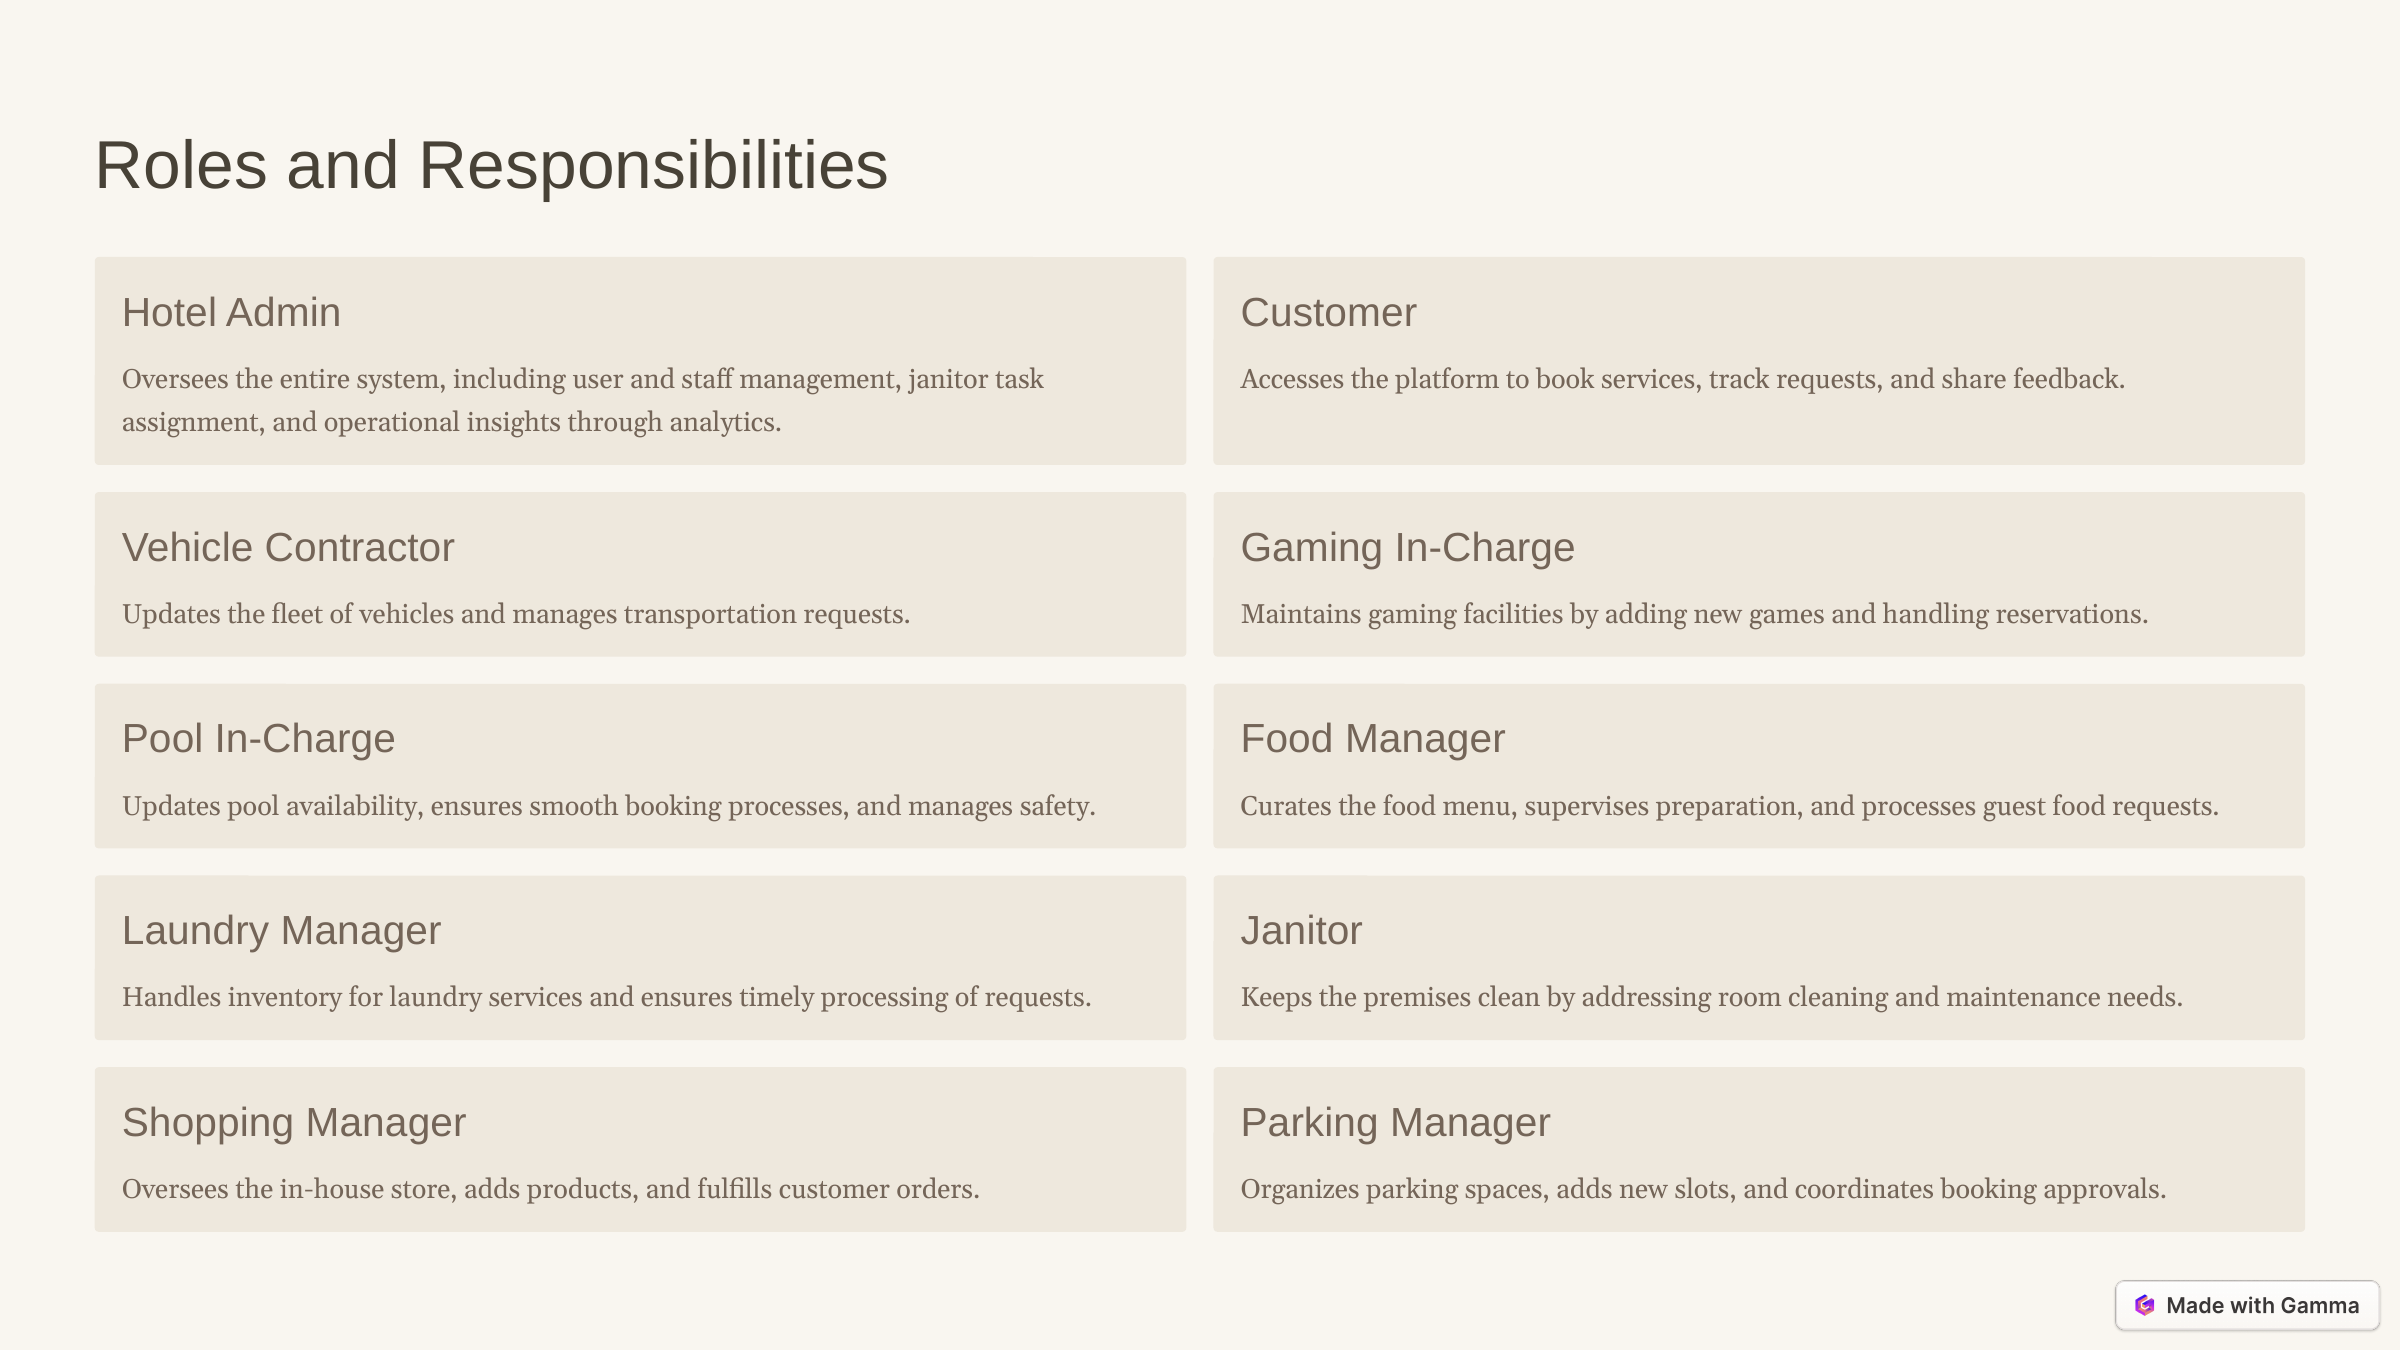

Roles and Responsibilities

Hotel Admin
Customer
Oversees the entire system, including user and staff management, janitor task assignment, and operational insights through analytics.
Accesses the platform to book services, track requests, and share feedback.

Vehicle Contractor
Gaming In-Charge
Updates the fleet of vehicles and manages transportation requests.
Maintains gaming facilities by adding new games and handling reservations.

Pool In-Charge
Food Manager
Updates pool availability, ensures smooth booking processes, and manages safety.
Curates the food menu, supervises preparation, and processes guest food requests.

Laundry Manager
Janitor
Handles inventory for laundry services and ensures timely processing of requests.
Keeps the premises clean by addressing room cleaning and maintenance needs.

Shopping Manager
Parking Manager
Oversees the in-house store, adds products, and fulfills customer orders.
Organizes parking spaces, adds new slots, and coordinates booking approvals.